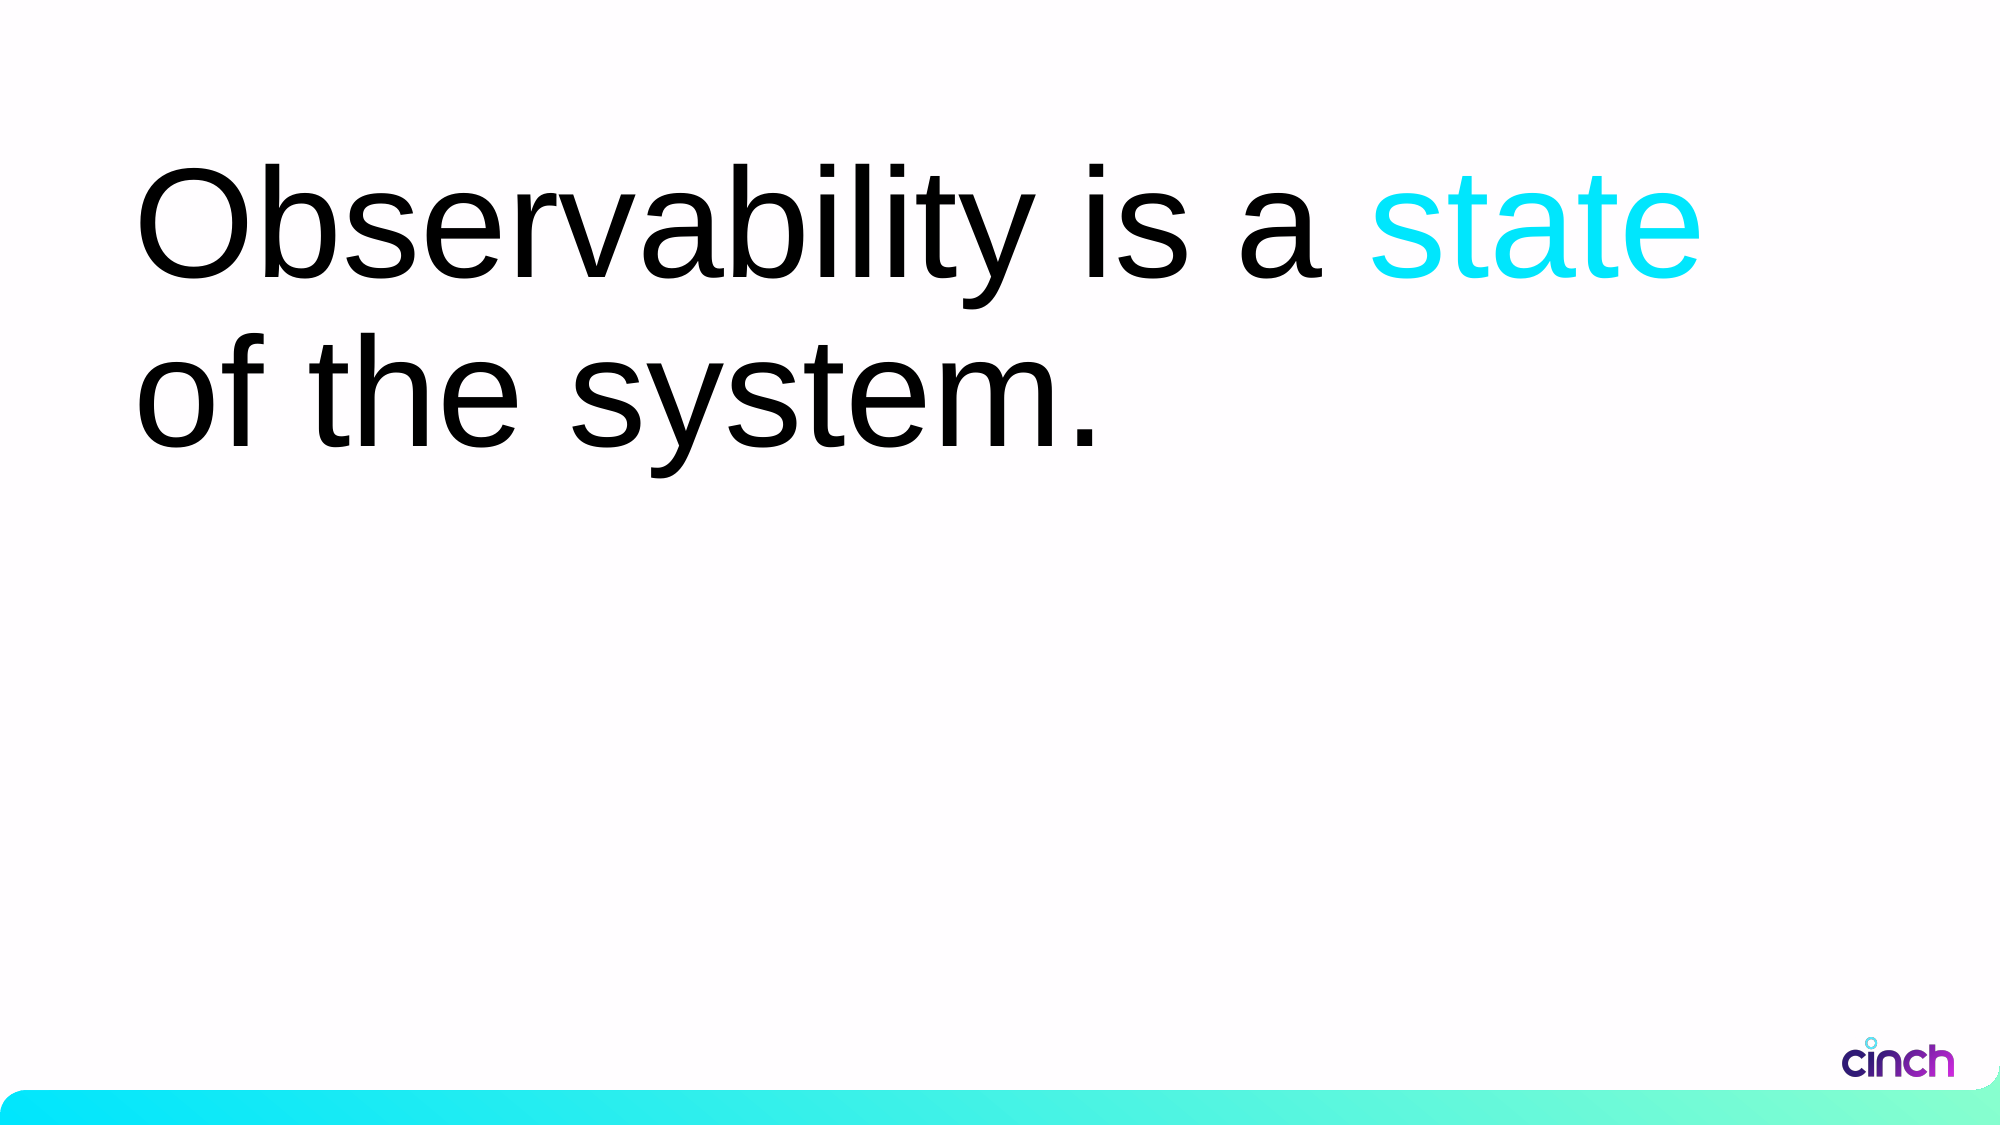

# Observability is a state of the system.